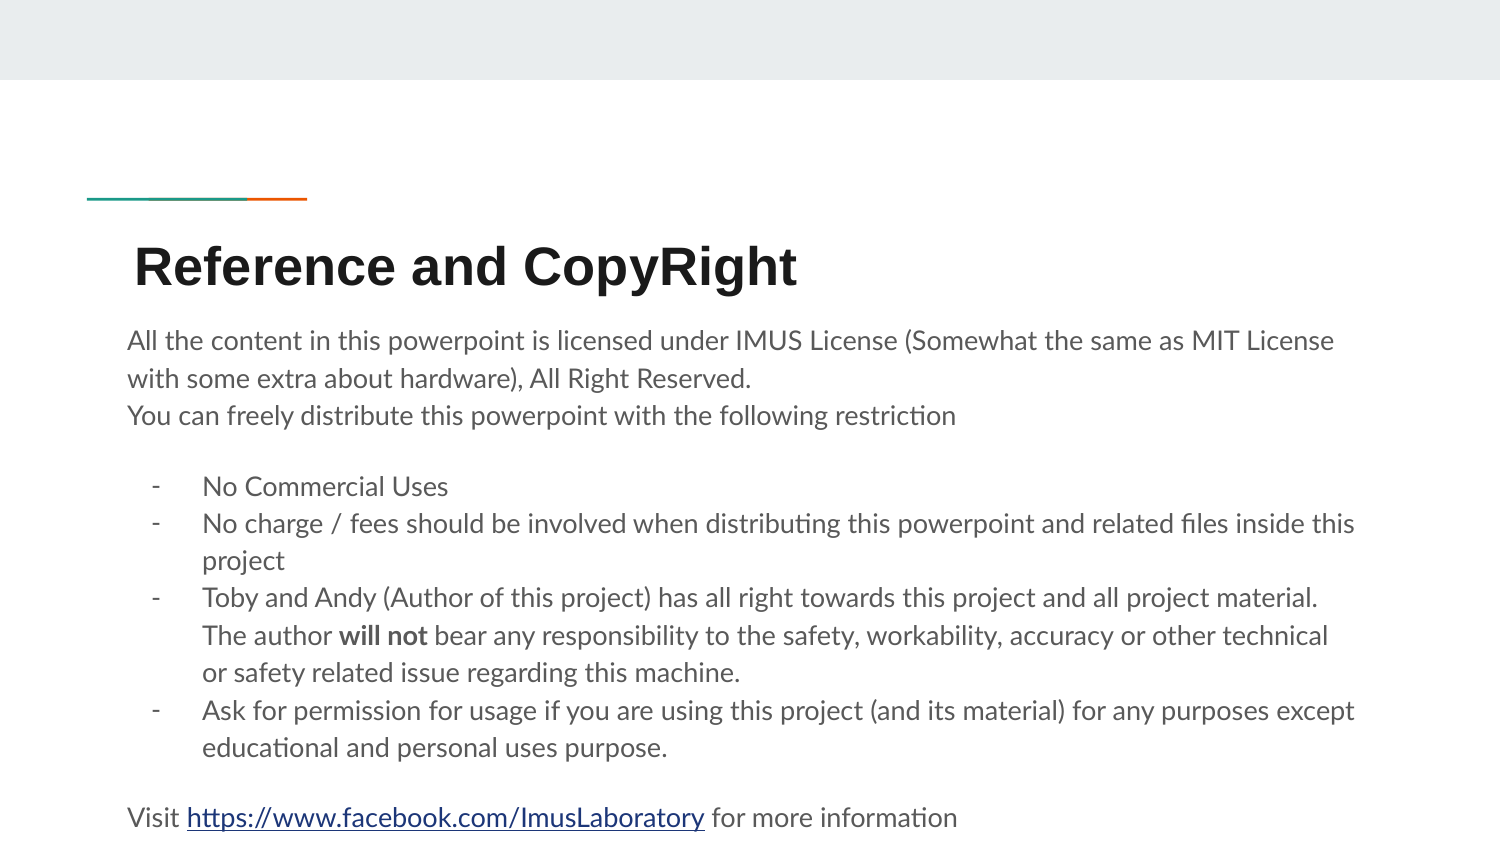

# Reference and CopyRight
All the content in this powerpoint is licensed under IMUS License (Somewhat the same as MIT License with some extra about hardware), All Right Reserved.
You can freely distribute this powerpoint with the following restriction
No Commercial Uses
No charge / fees should be involved when distributing this powerpoint and related files inside this project
Toby and Andy (Author of this project) has all right towards this project and all project material. The author will not bear any responsibility to the safety, workability, accuracy or other technical or safety related issue regarding this machine.
Ask for permission for usage if you are using this project (and its material) for any purposes except educational and personal uses purpose.
Visit https://www.facebook.com/ImusLaboratory for more information